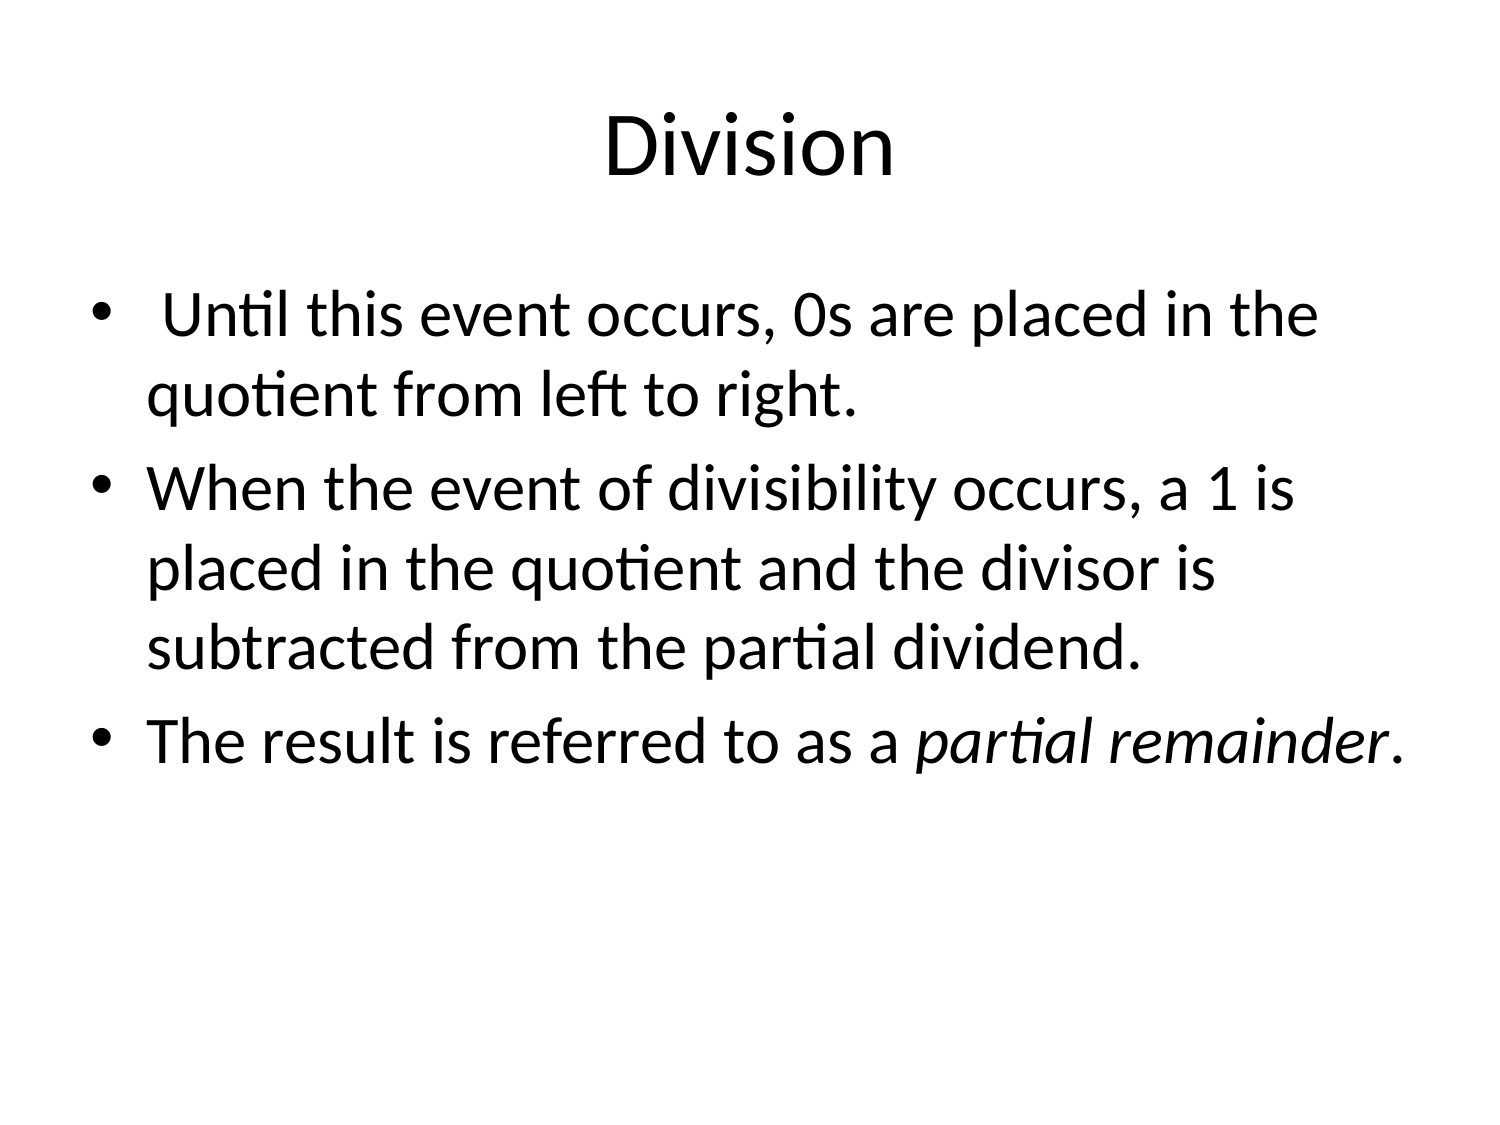

# Division
 Until this event occurs, 0s are placed in the quotient from left to right.
When the event of divisibility occurs, a 1 is placed in the quotient and the divisor is subtracted from the partial dividend.
The result is referred to as a partial remainder.